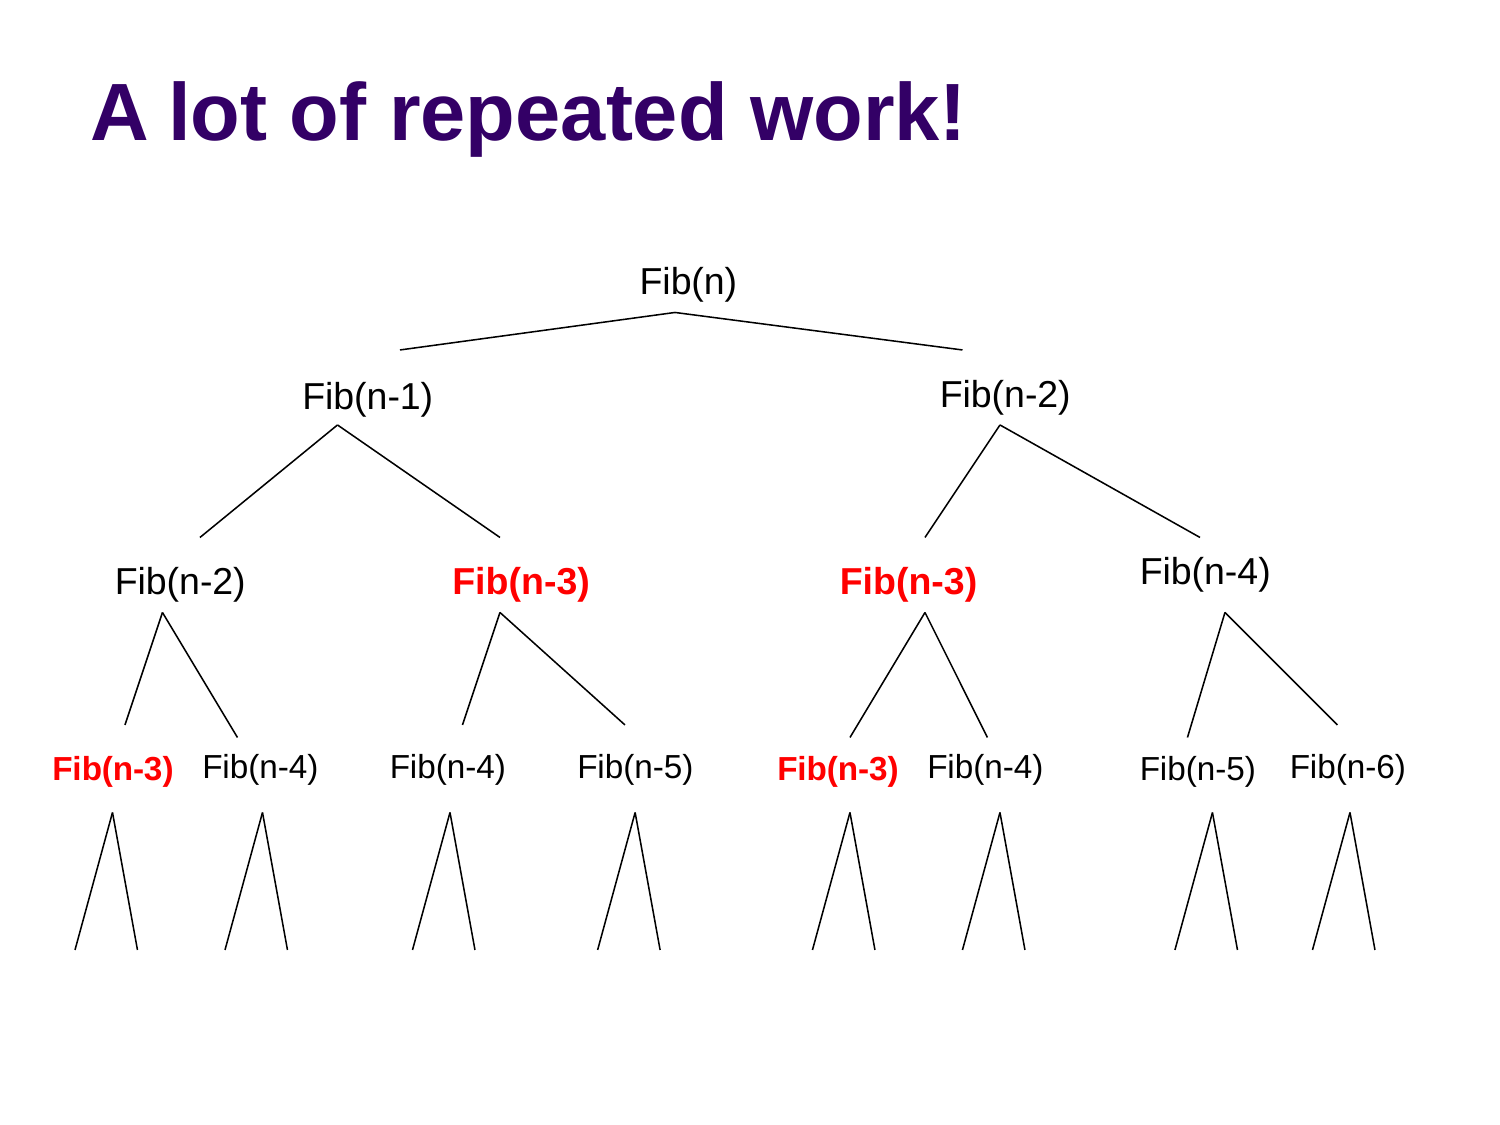

# A lot of repeated work!
Fib(n)

Fib(n-2)
Fib(n-1)

Fib(n-4)
Fib(n-2)
Fib(n-3)
Fib(n-3)

Fib(n-4)
Fib(n-4)
Fib(n-5)
Fib(n-4)
Fib(n-6)
Fib(n-3)
Fib(n-3)
Fib(n-5)